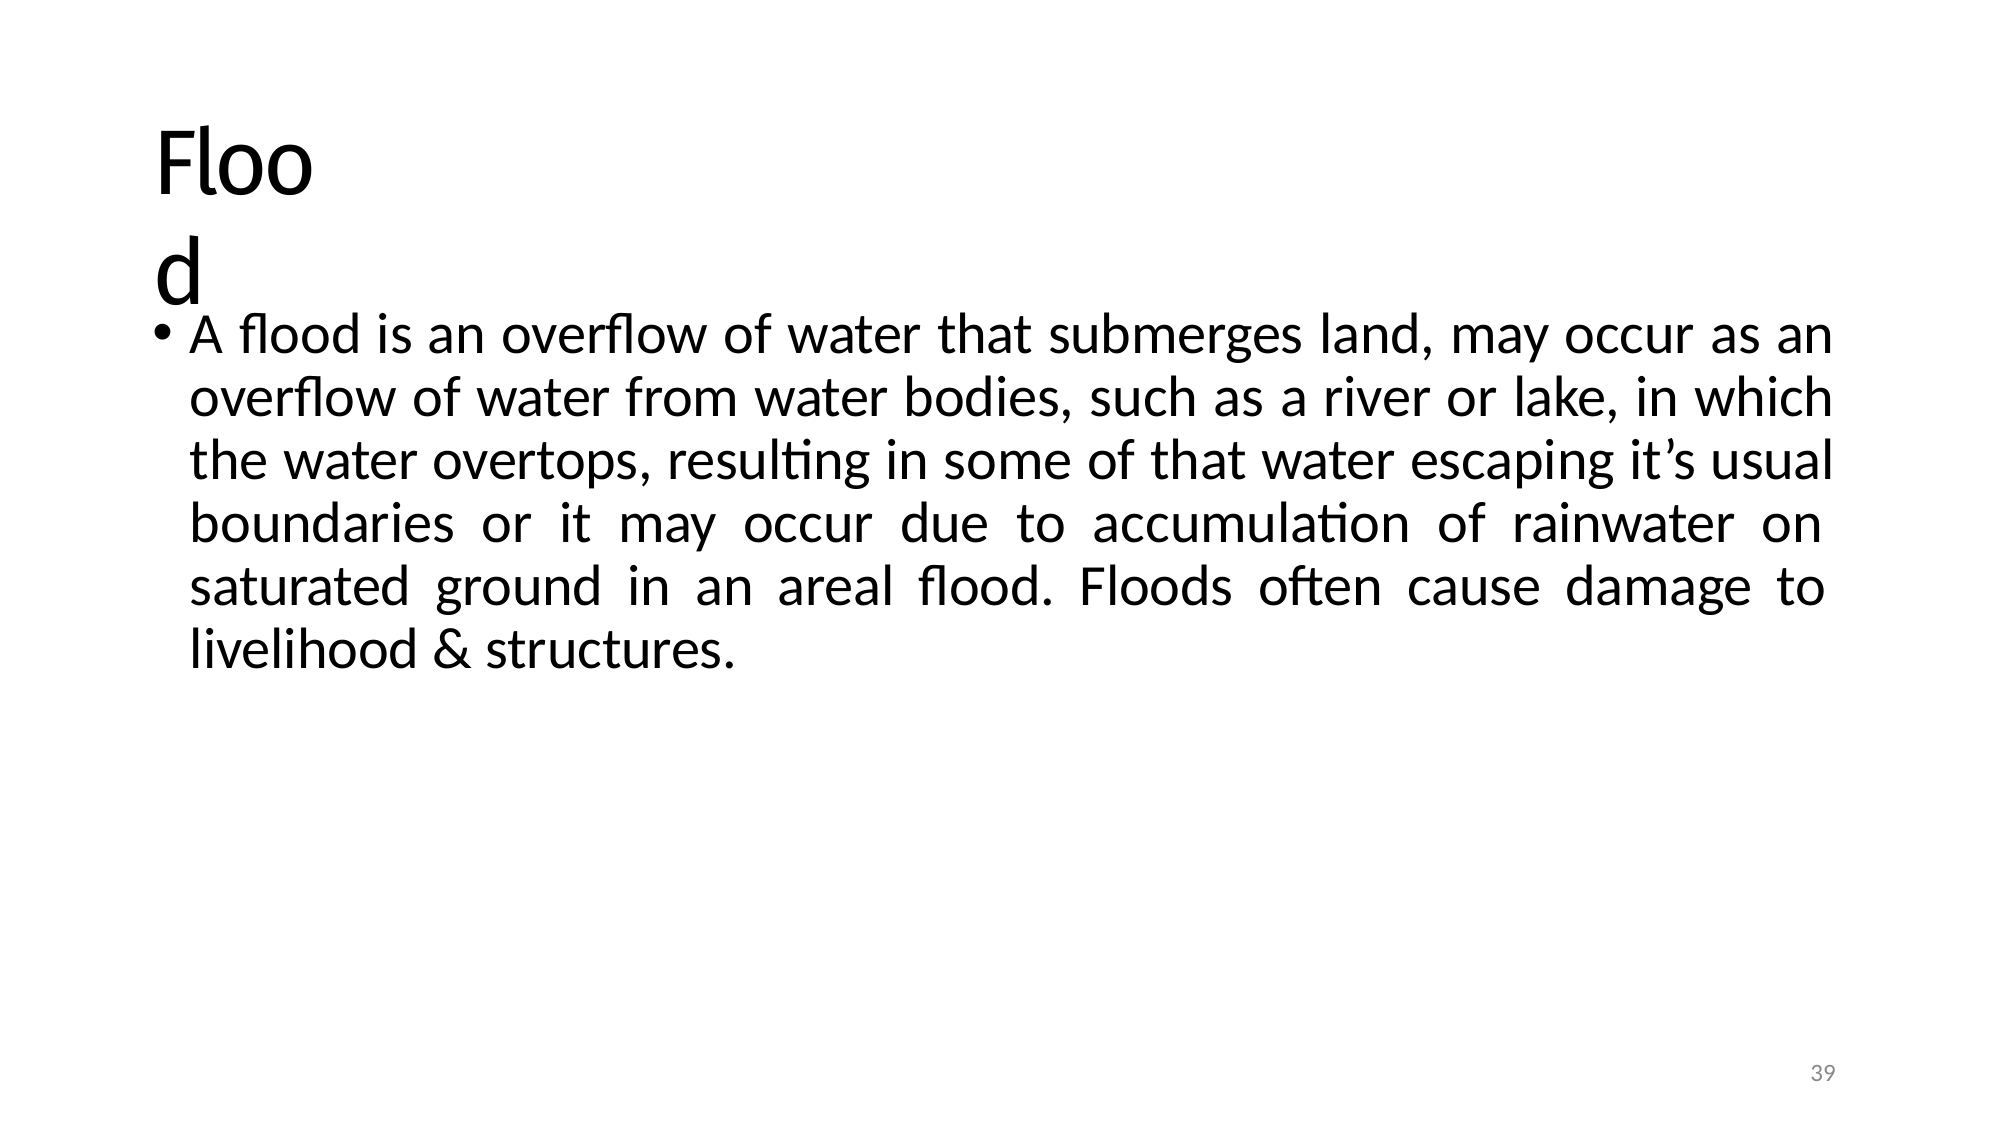

# Flood
A flood is an overflow of water that submerges land, may occur as an  overflow of water from water bodies, such as a river or lake, in which  the water overtops, resulting in some of that water escaping it’s usual  boundaries or it may occur due to accumulation of rainwater on  saturated ground in an areal flood. Floods often cause damage to  livelihood & structures.
39